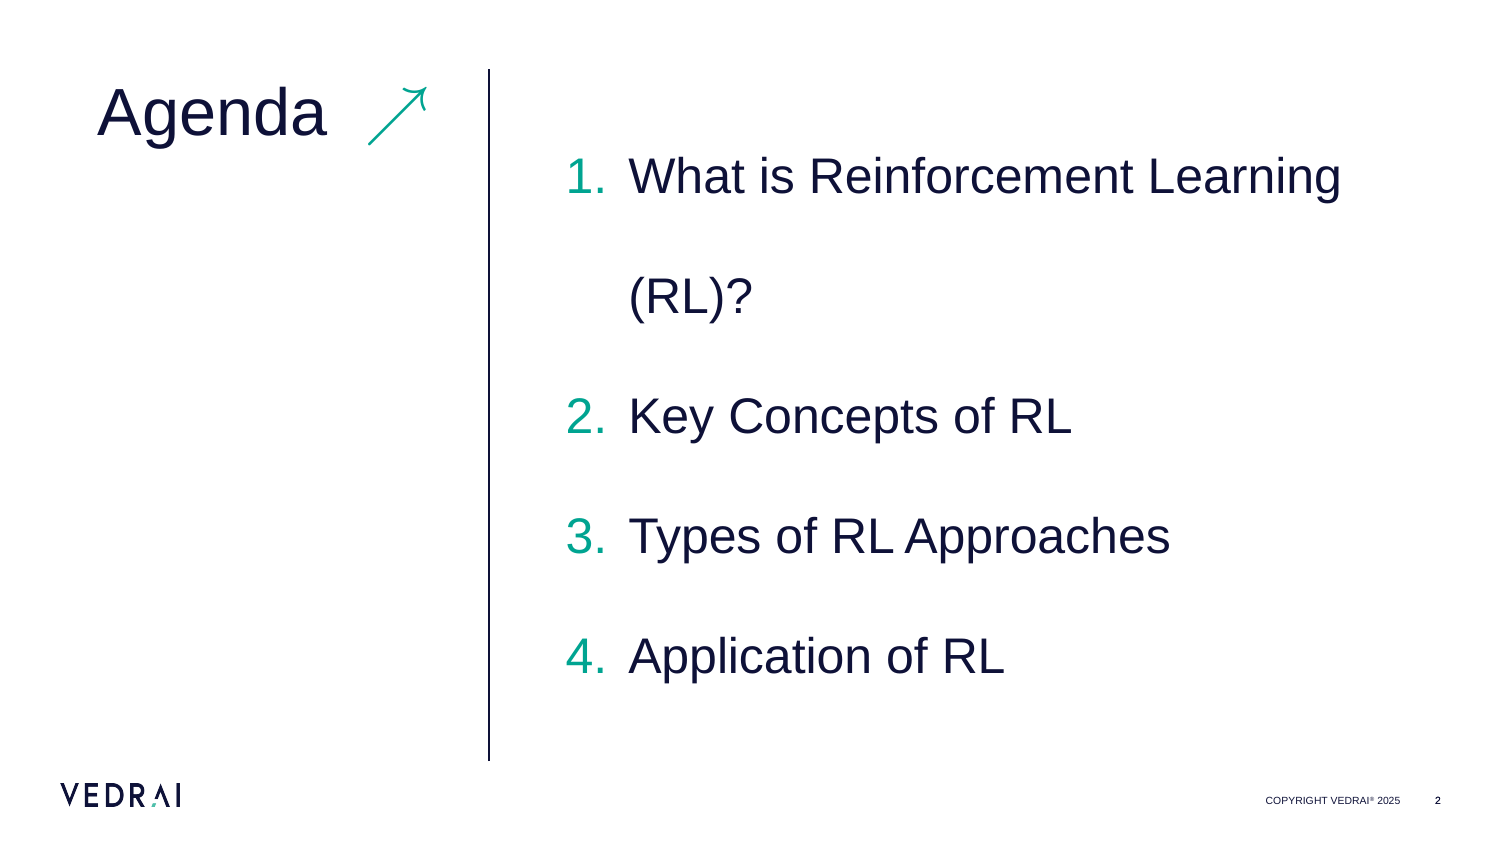

Agenda  ↗
What is Reinforcement Learning (RL)?
Key Concepts of RL
Types of RL Approaches
Application of RL